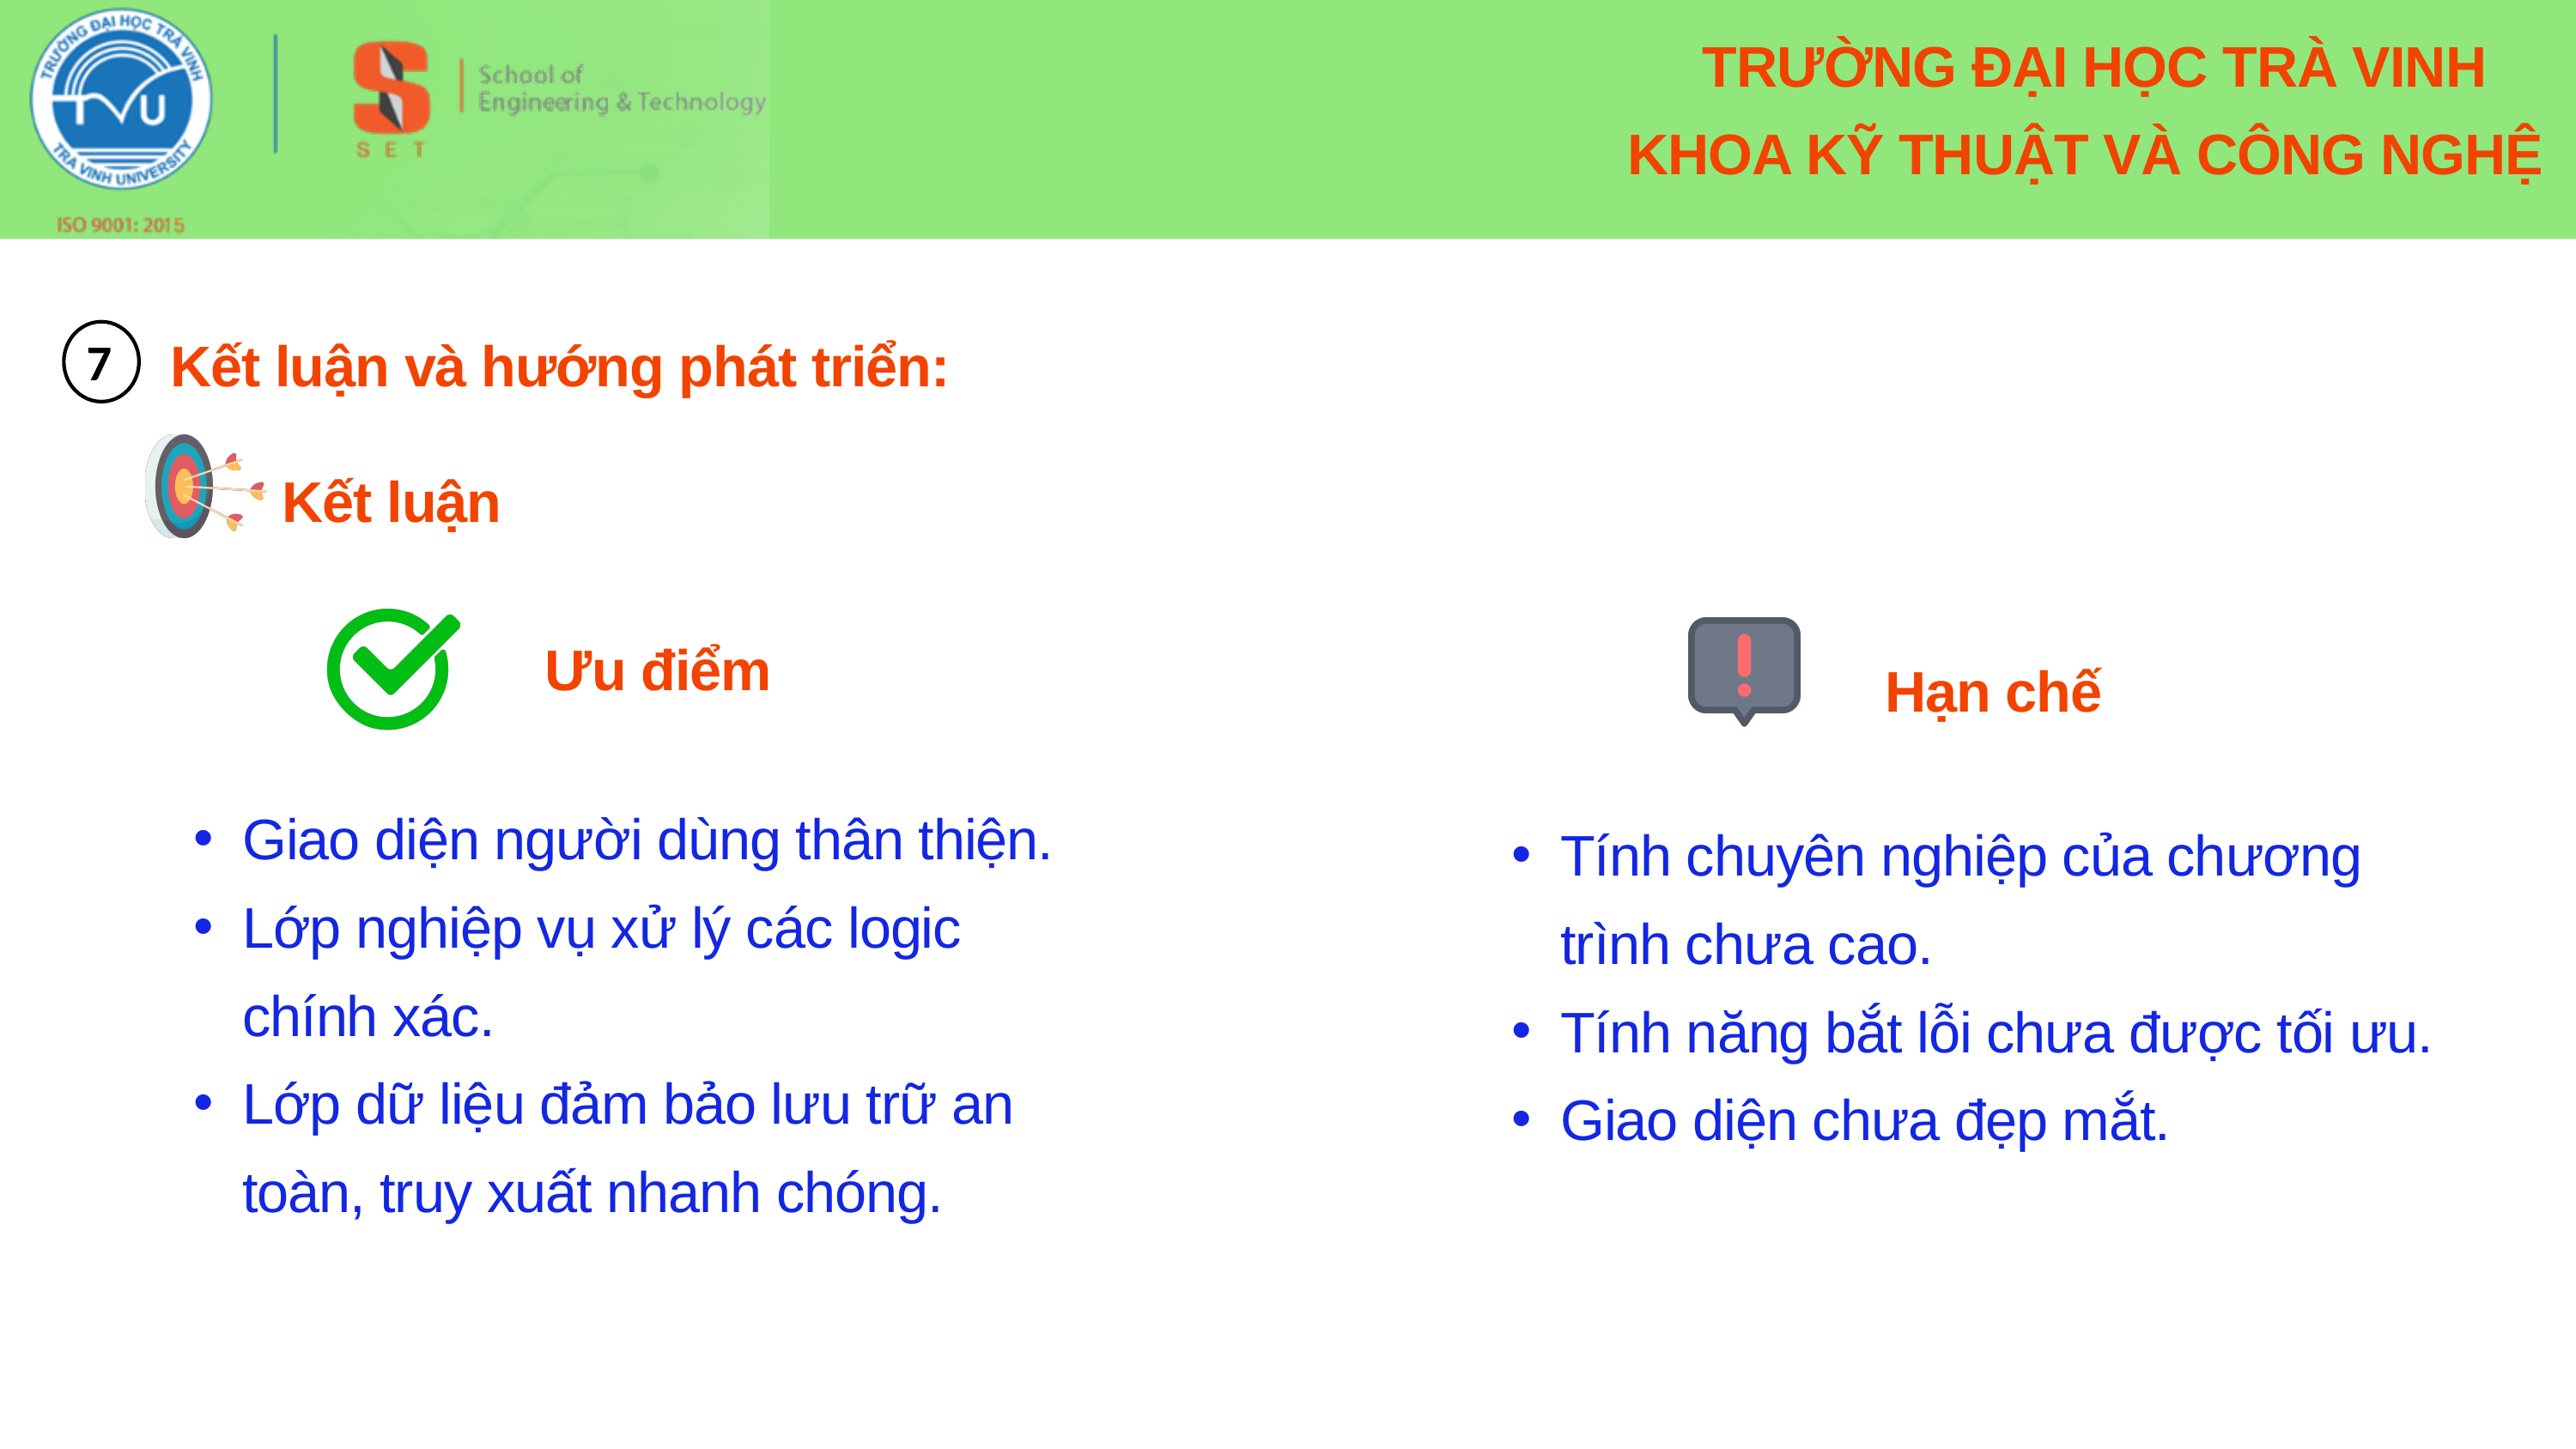

TRƯỜNG ĐẠI HỌC TRÀ VINH
 KHOA KỸ THUẬT VÀ CÔNG NGHỆ
Kết luận và hướng phát triển:

7

Kết luận

Ưu điểm

Hạn chế
Giao diện người dùng thân thiện.
Lớp nghiệp vụ xử lý các logic chính xác.
Lớp dữ liệu đảm bảo lưu trữ an toàn, truy xuất nhanh chóng.
Tính chuyên nghiệp của chương trình chưa cao.
Tính năng bắt lỗi chưa được tối ưu.
Giao diện chưa đẹp mắt.